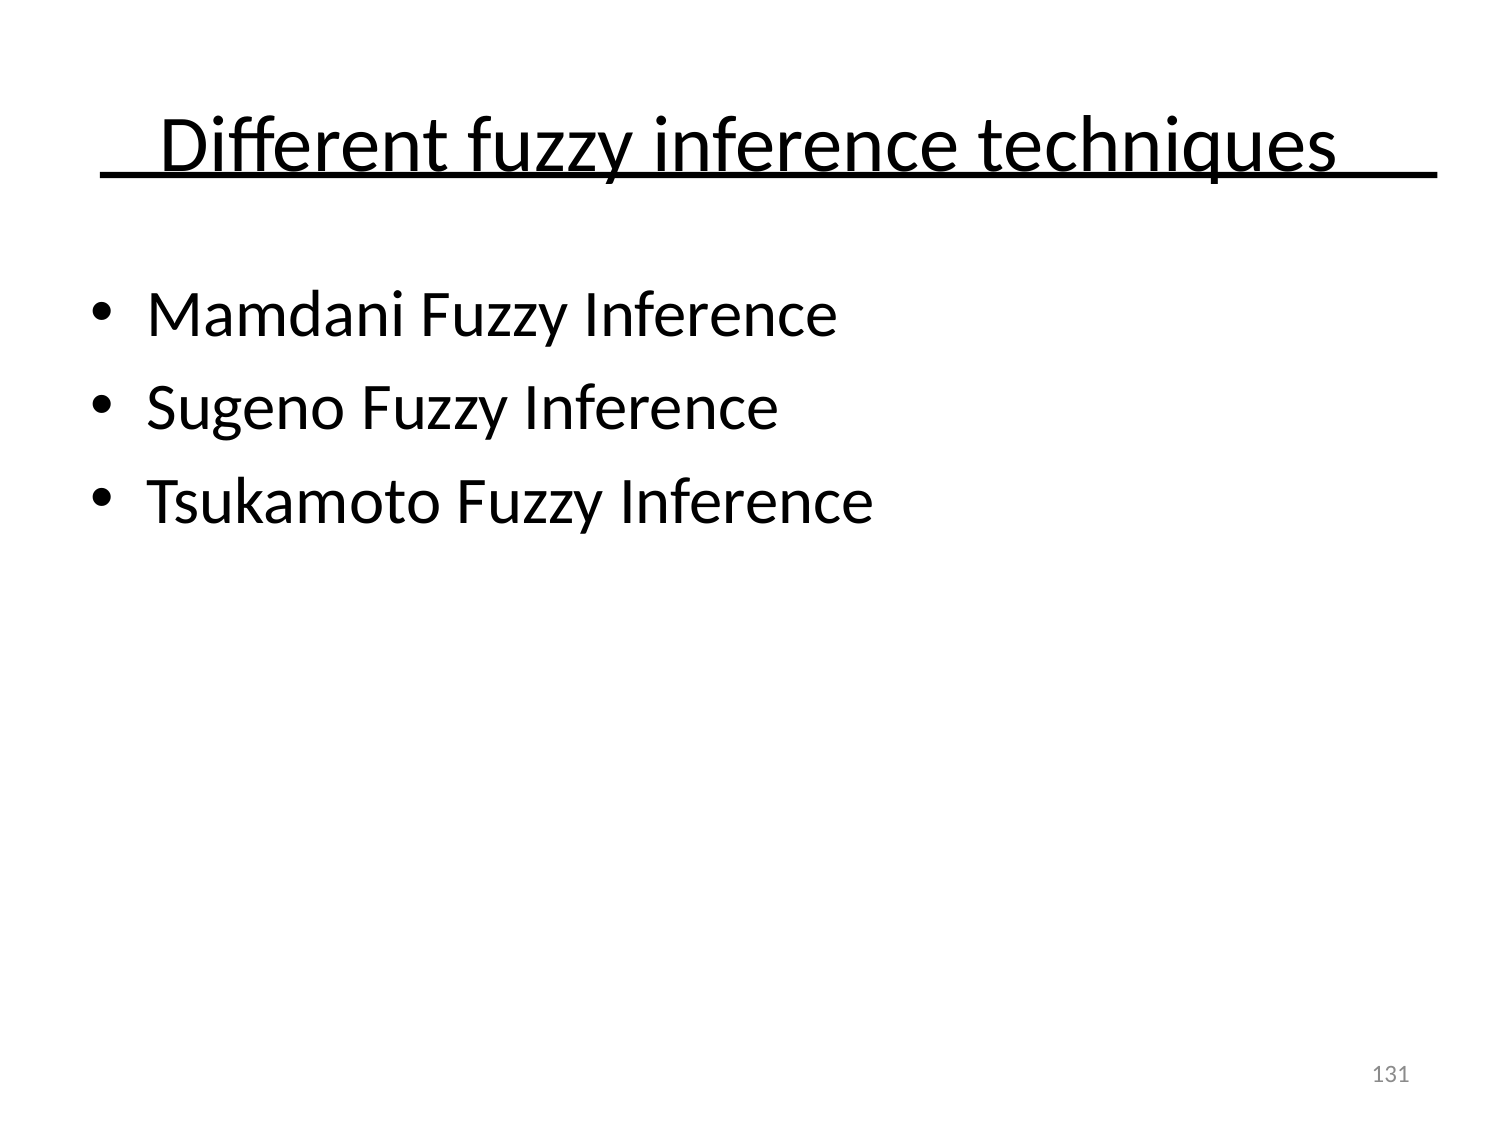

# Different fuzzy inference techniques

Mamdani Fuzzy Inference
Sugeno Fuzzy Inference
Tsukamoto Fuzzy Inference

131